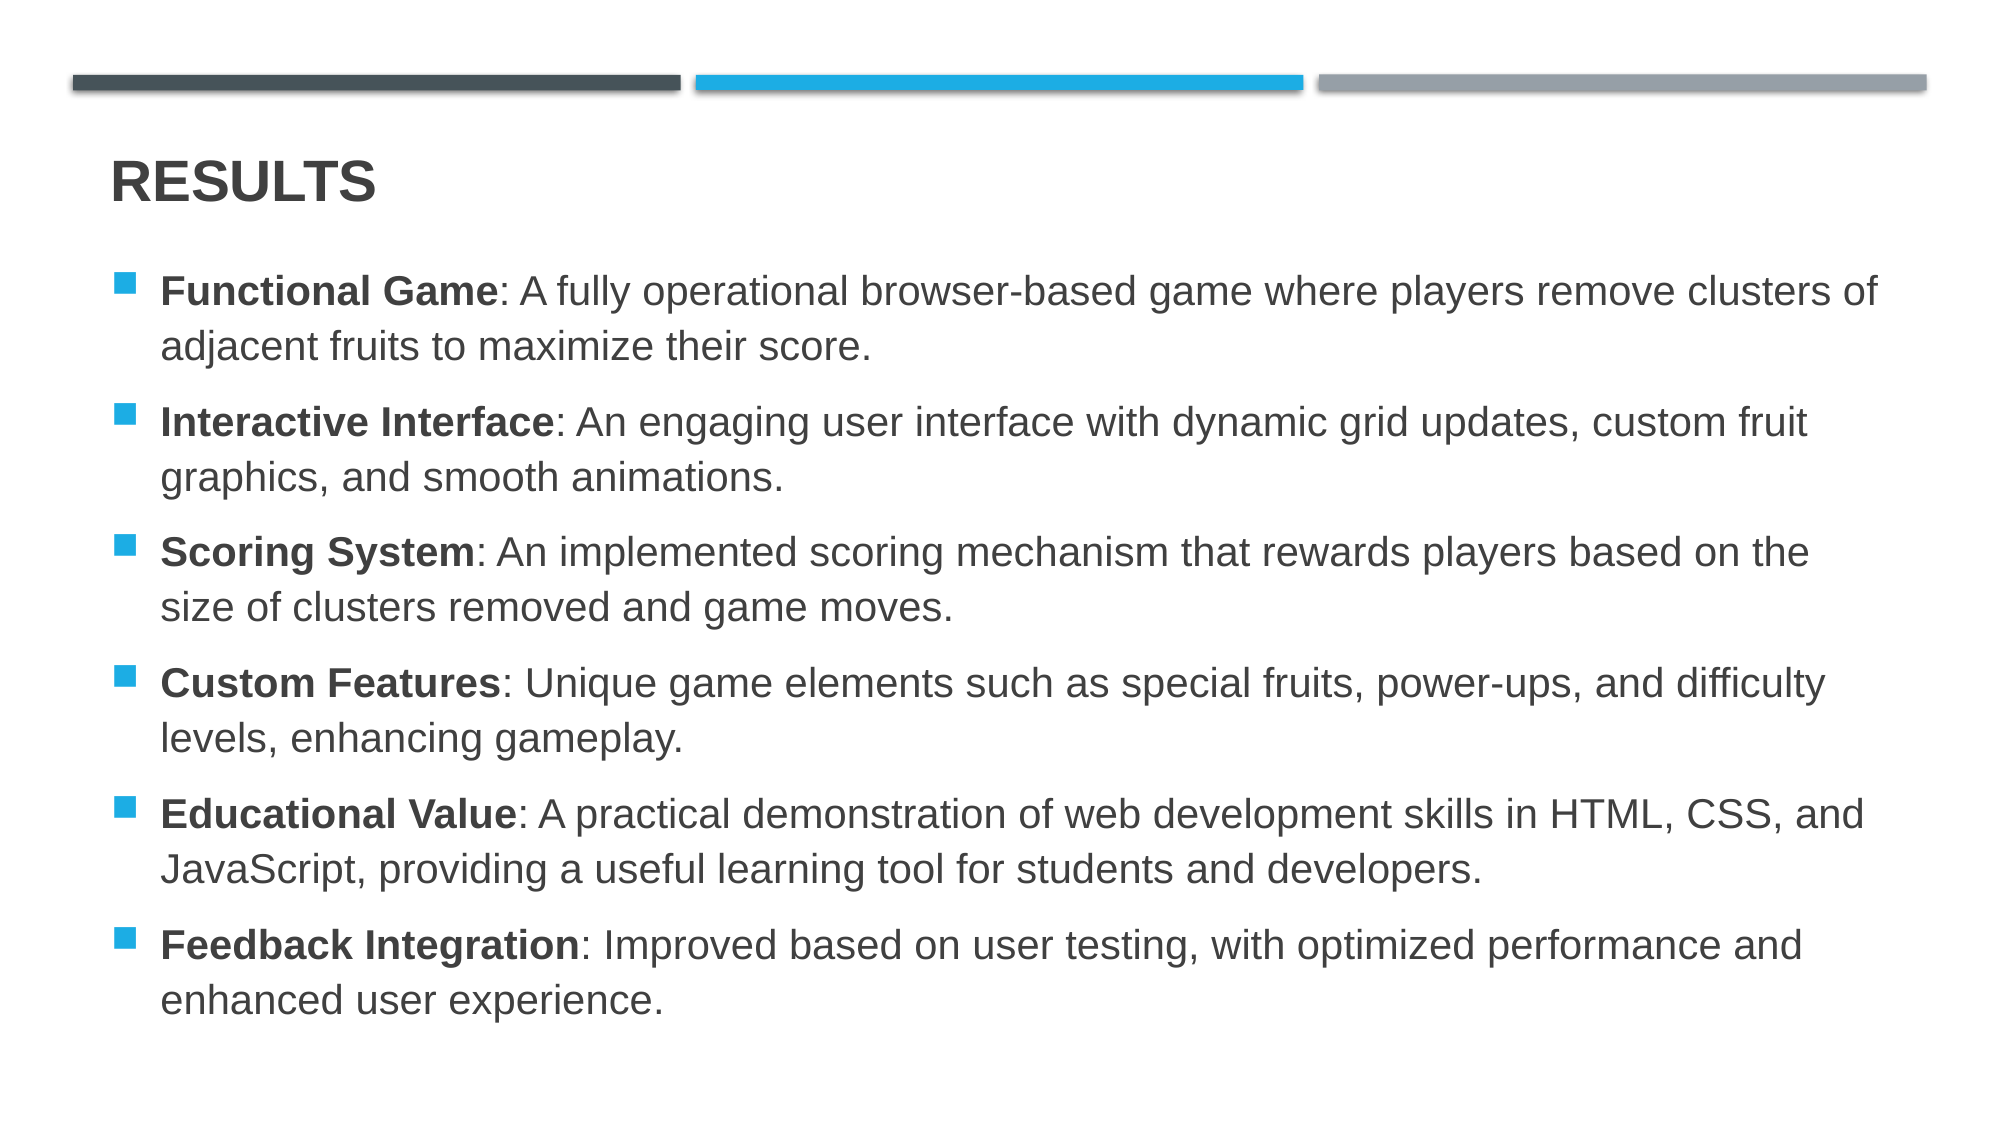

# Results
Functional Game: A fully operational browser-based game where players remove clusters of adjacent fruits to maximize their score.
Interactive Interface: An engaging user interface with dynamic grid updates, custom fruit graphics, and smooth animations.
Scoring System: An implemented scoring mechanism that rewards players based on the size of clusters removed and game moves.
Custom Features: Unique game elements such as special fruits, power-ups, and difficulty levels, enhancing gameplay.
Educational Value: A practical demonstration of web development skills in HTML, CSS, and JavaScript, providing a useful learning tool for students and developers.
Feedback Integration: Improved based on user testing, with optimized performance and enhanced user experience.